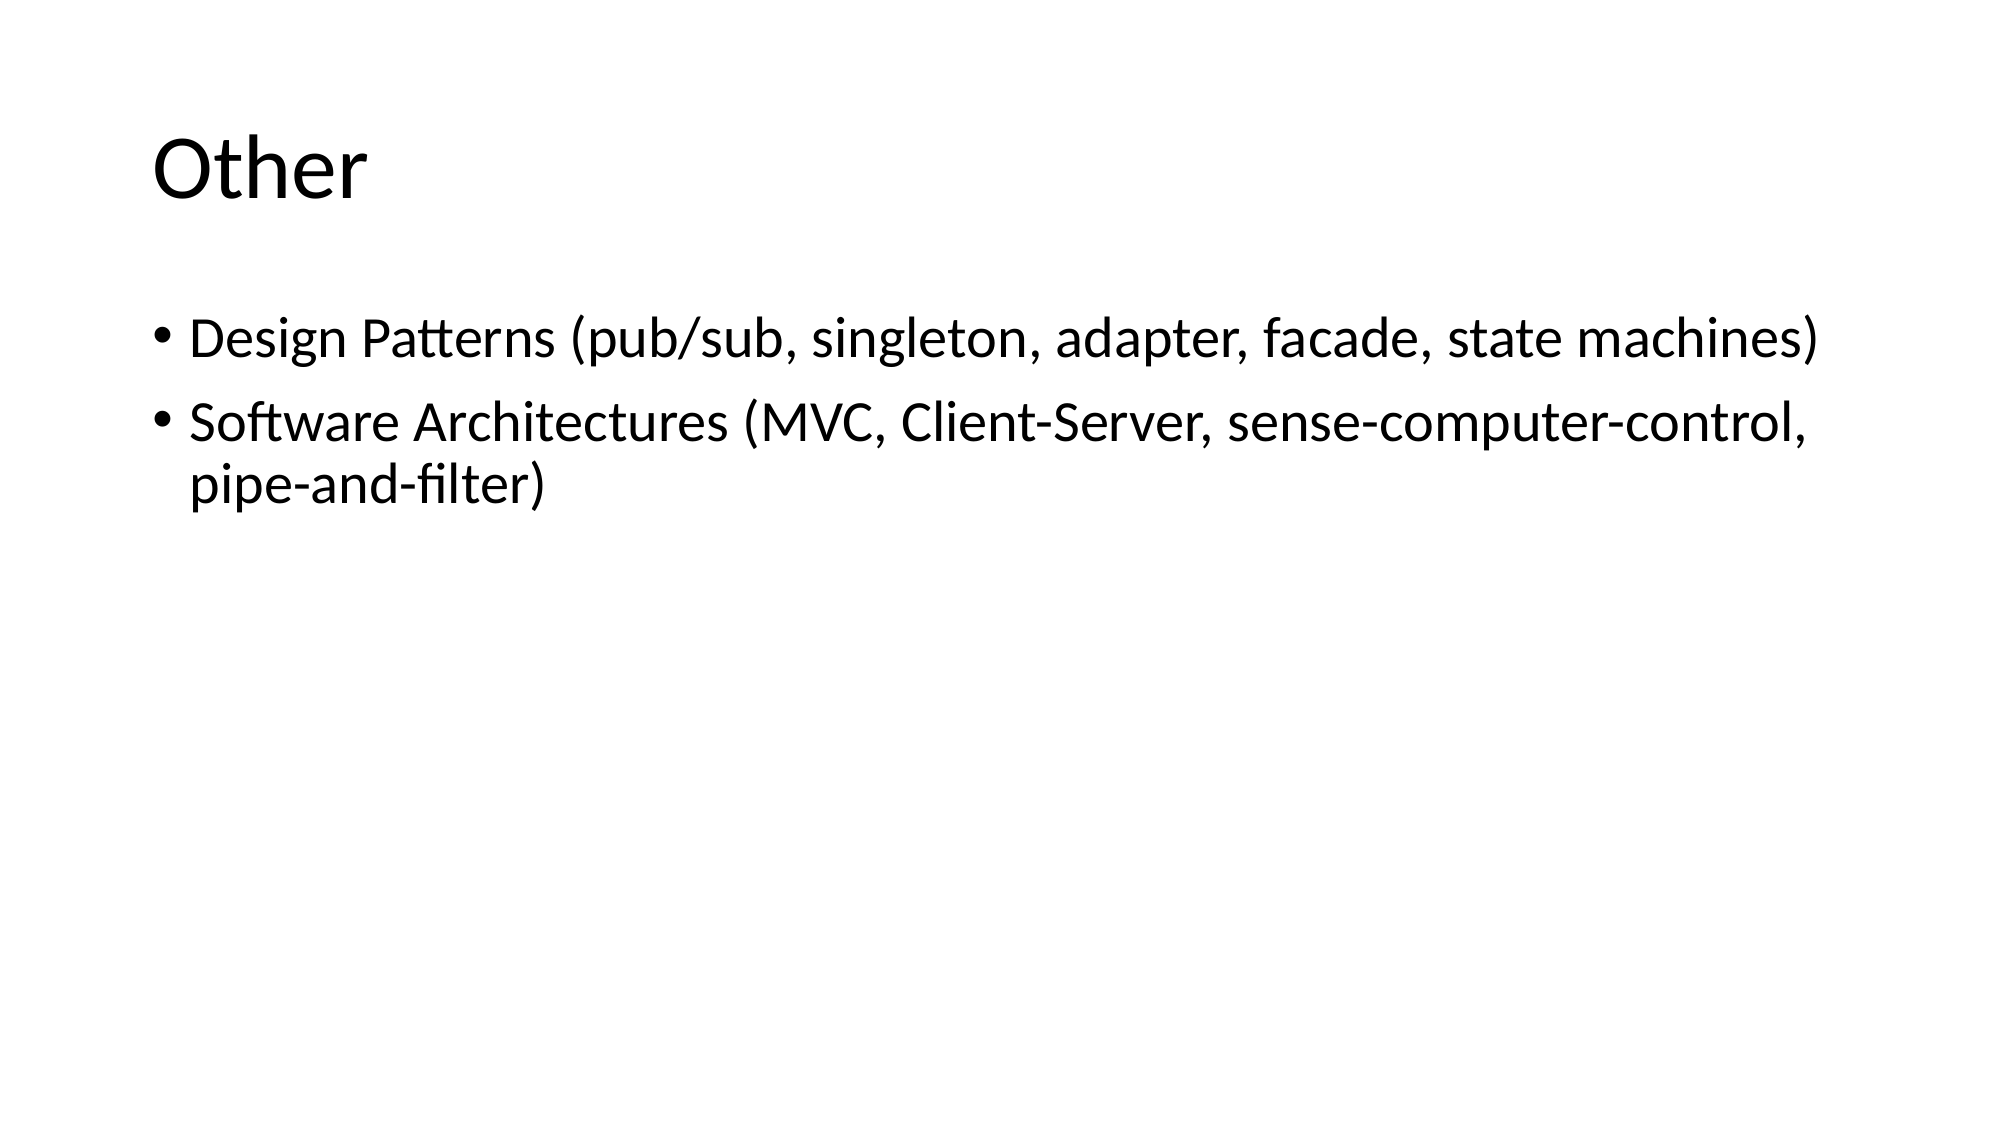

# Other
Design Patterns (pub/sub, singleton, adapter, facade, state machines)
Software Architectures (MVC, Client-Server, sense-computer-control, pipe-and-filter)